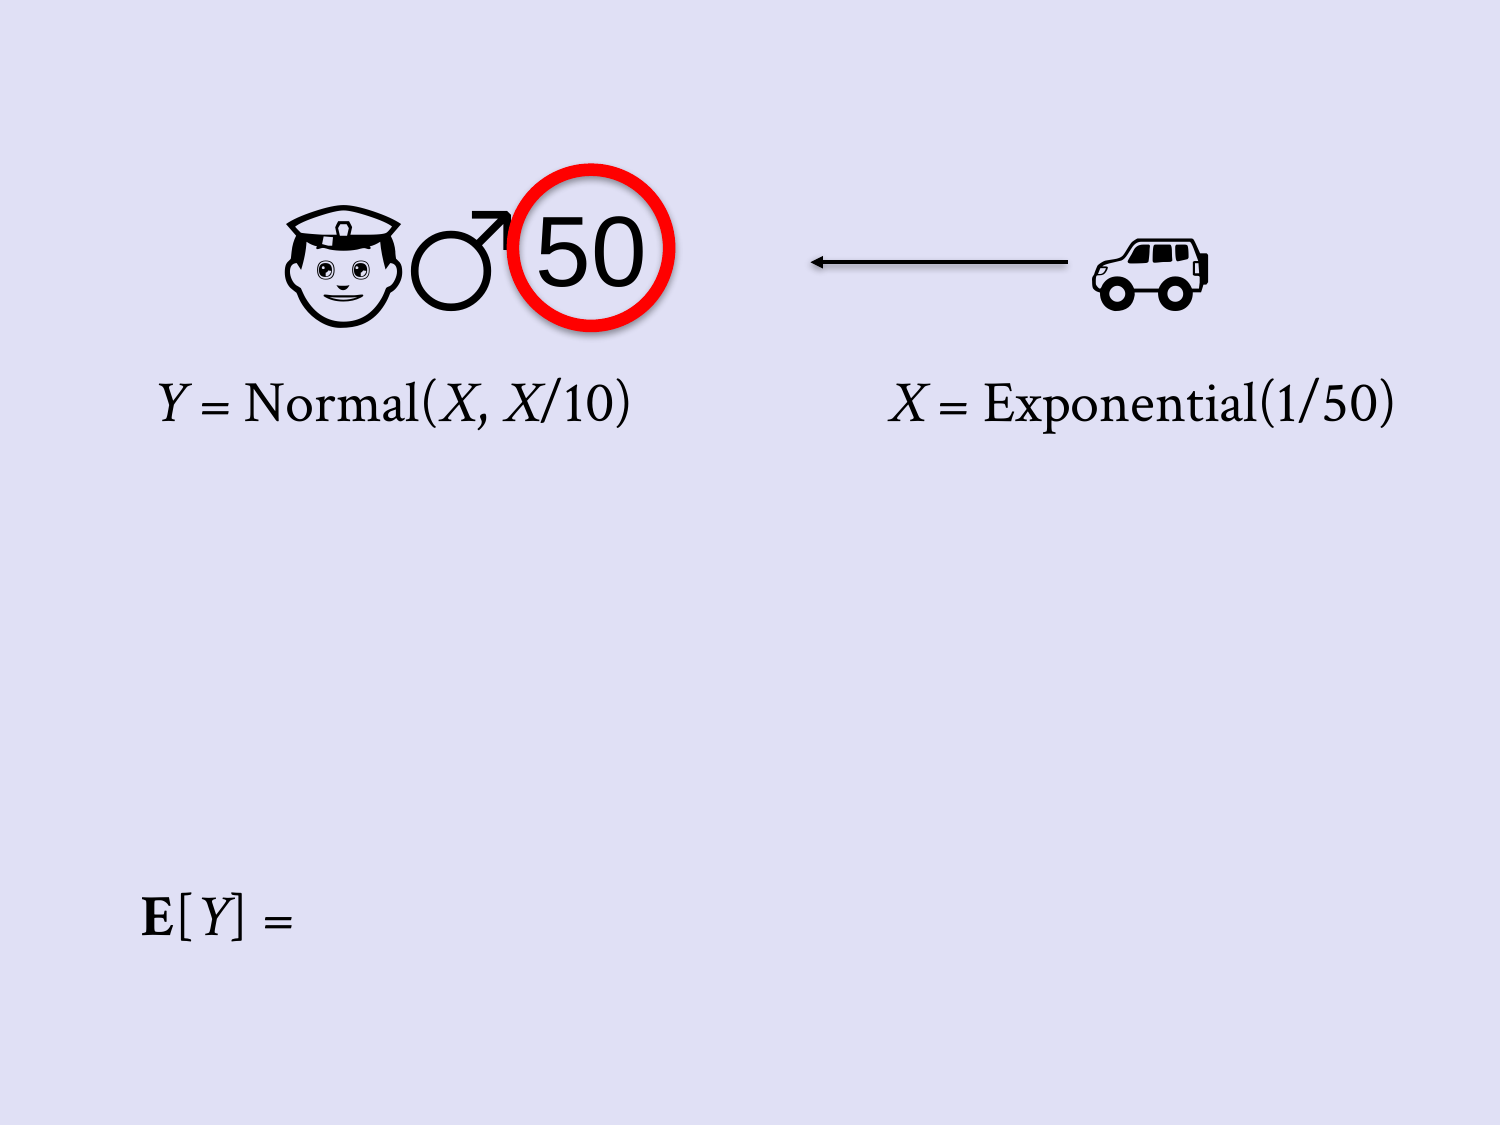

50
👮‍♂️
🚙
Y = Normal(X, X/10)
X = Exponential(1/50)
E[Y] =